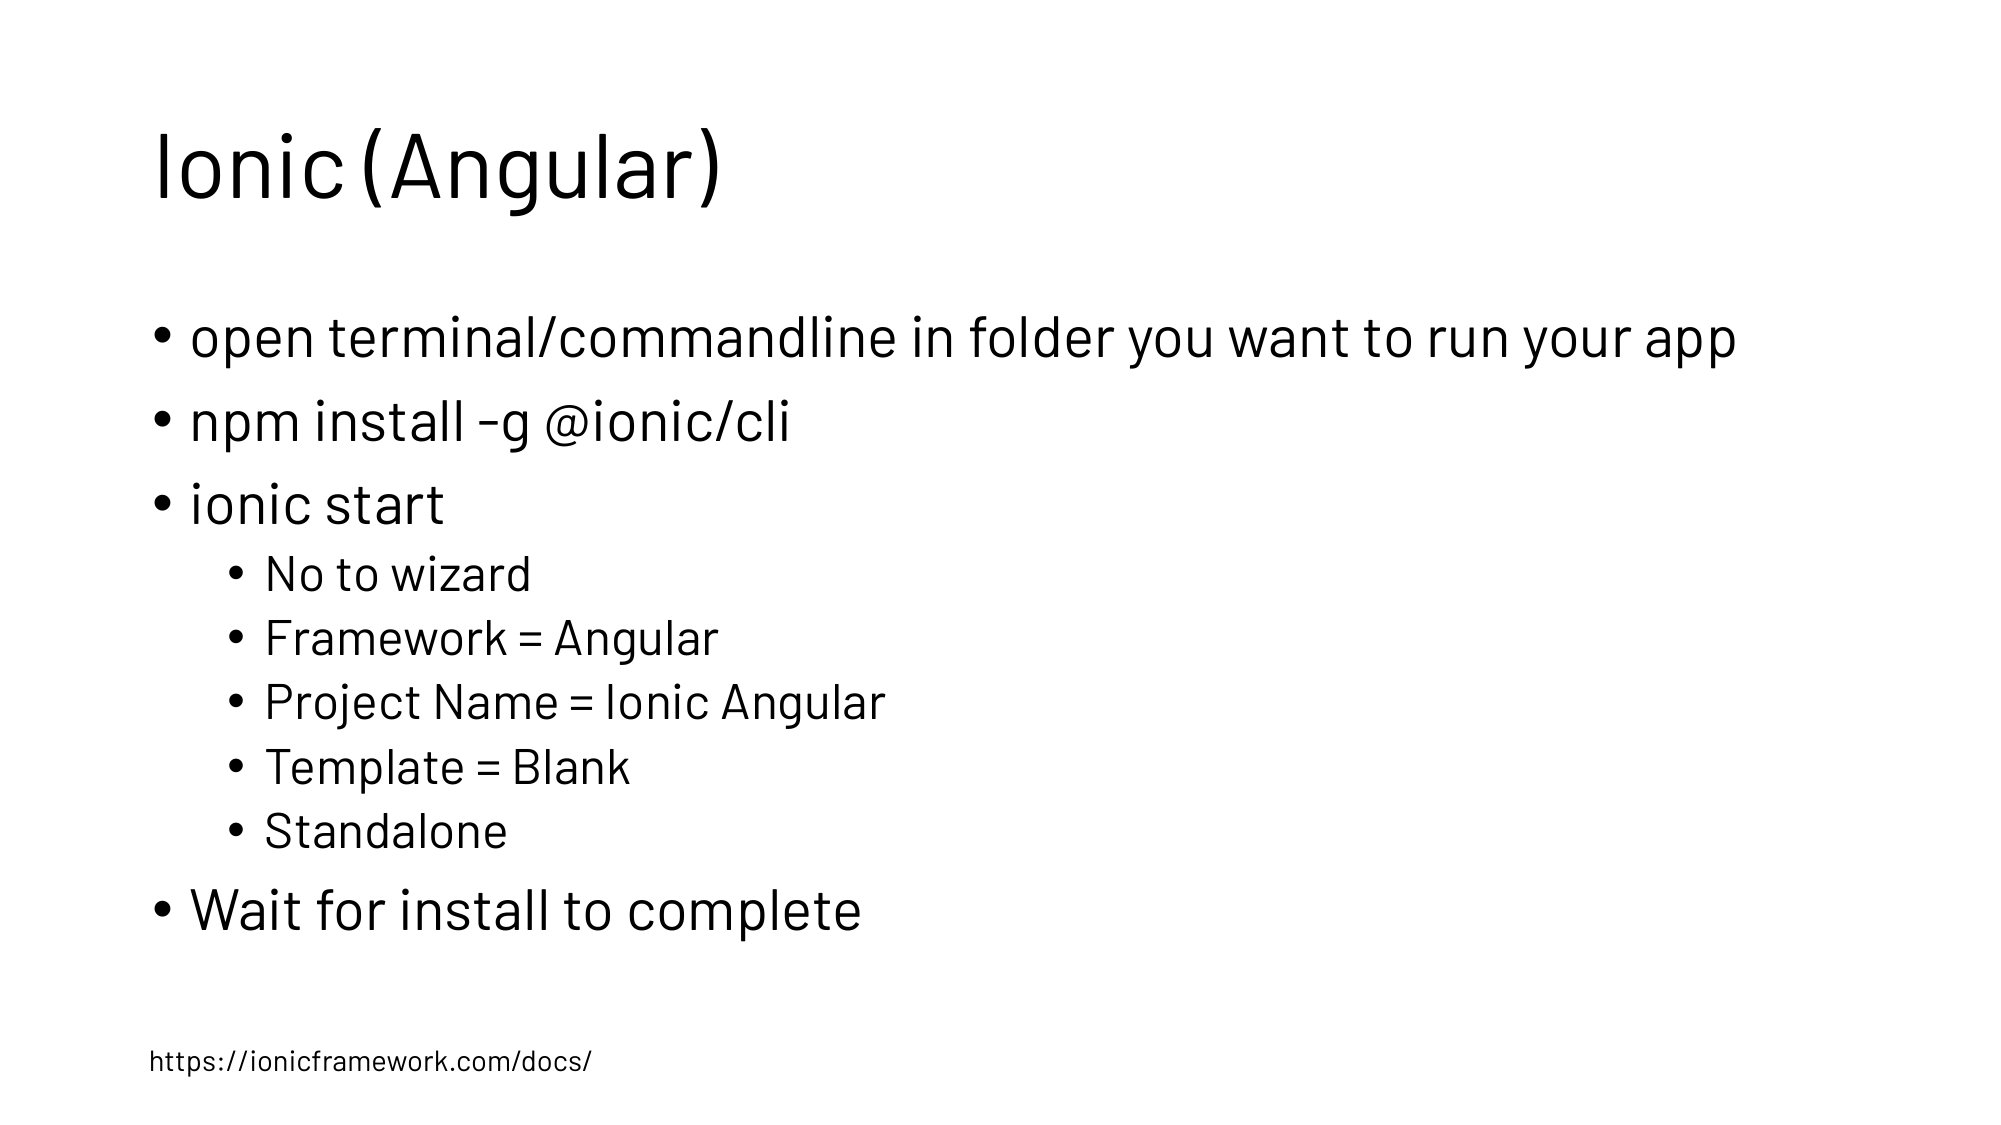

# Ionic (Angular)
open terminal/commandline in folder you want to run your app
npm install -g @ionic/cli
ionic start
No to wizard
Framework = Angular
Project Name = Ionic Angular
Template = Blank
Standalone
Wait for install to complete
https://ionicframework.com/docs/